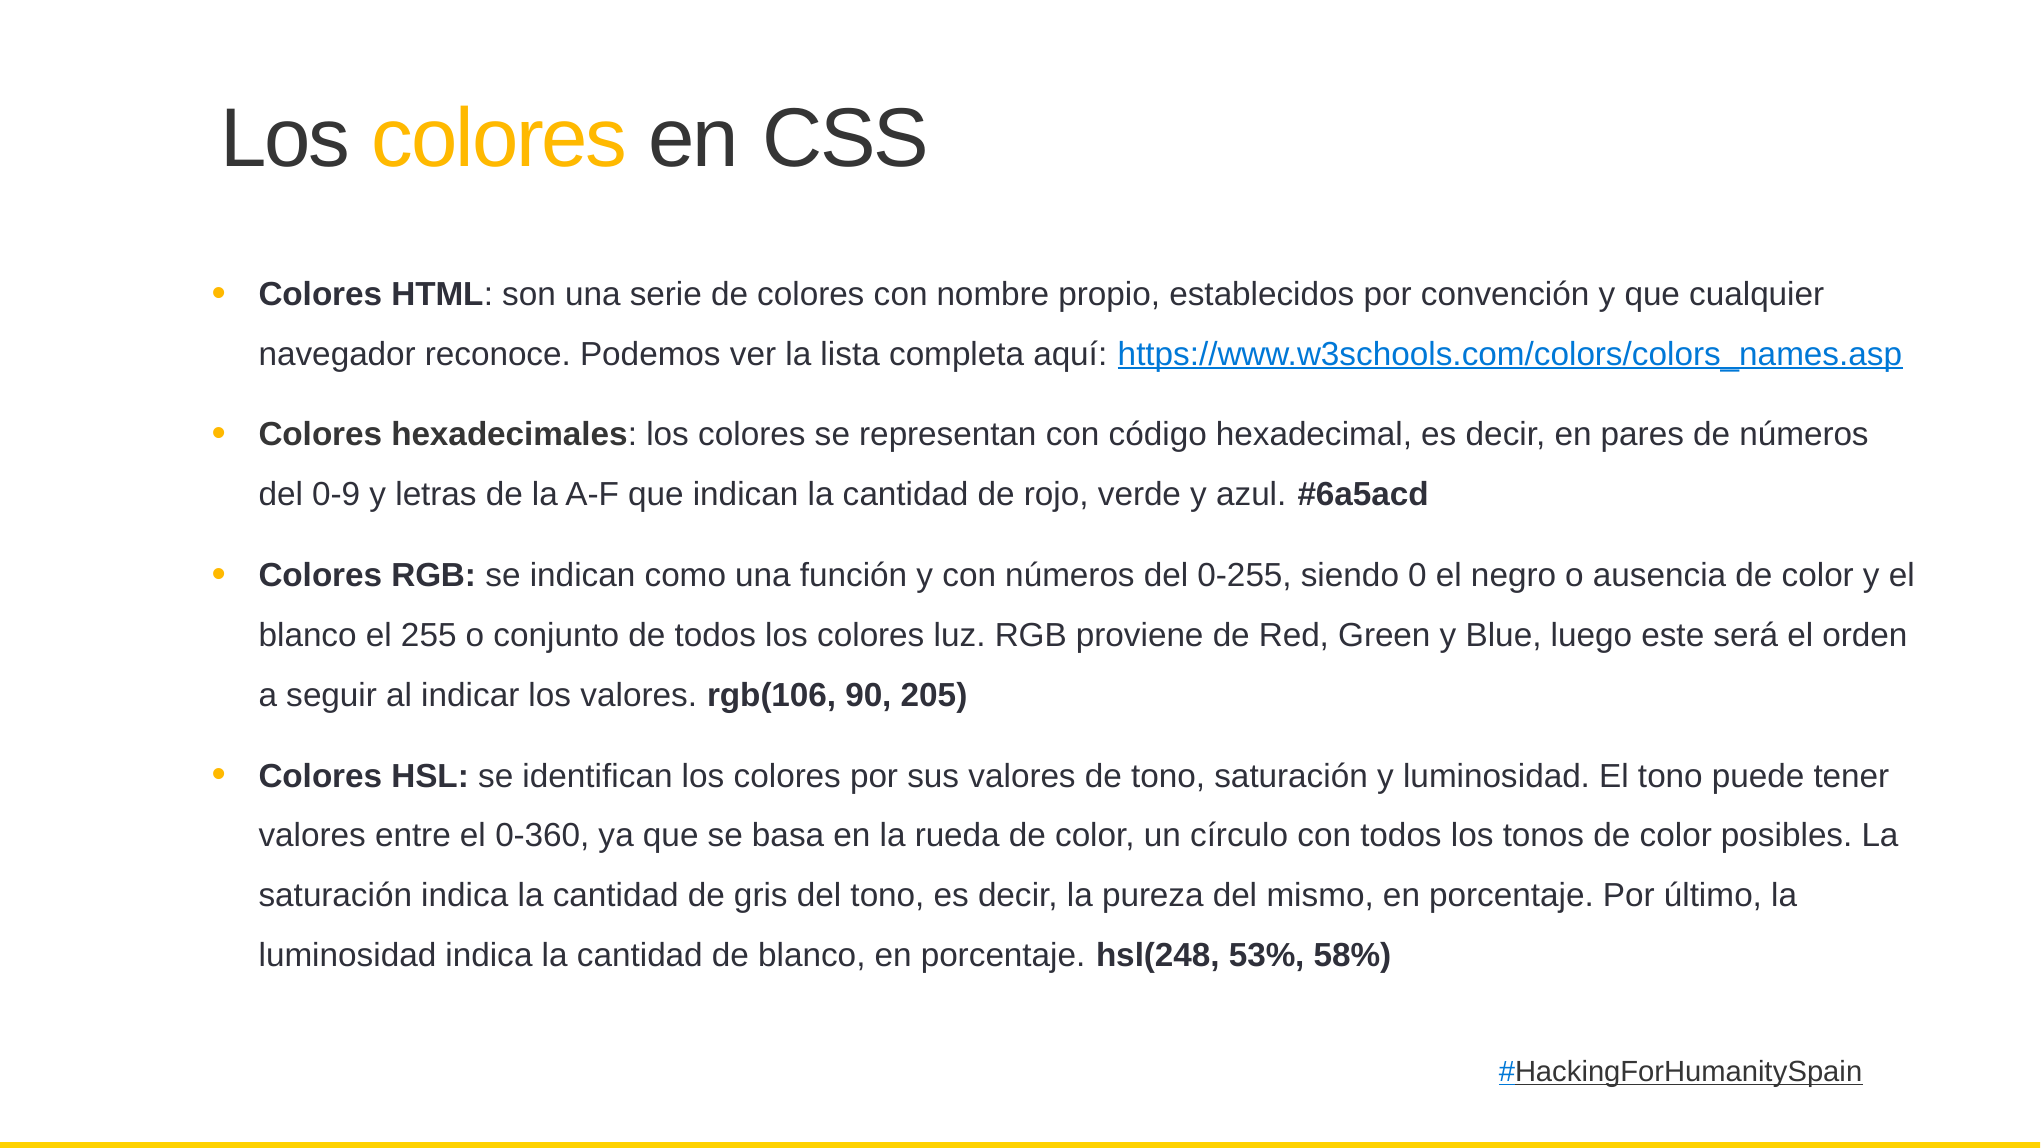

Los colores en CSS
Colores HTML: son una serie de colores con nombre propio, establecidos por convención y que cualquier navegador reconoce. Podemos ver la lista completa aquí: https://www.w3schools.com/colors/colors_names.asp
Colores hexadecimales: los colores se representan con código hexadecimal, es decir, en pares de números del 0-9 y letras de la A-F que indican la cantidad de rojo, verde y azul. #6a5acd
Colores RGB: se indican como una función y con números del 0-255, siendo 0 el negro o ausencia de color y el blanco el 255 o conjunto de todos los colores luz. RGB proviene de Red, Green y Blue, luego este será el orden a seguir al indicar los valores. rgb(106, 90, 205)
Colores HSL: se identifican los colores por sus valores de tono, saturación y luminosidad. El tono puede tener valores entre el 0-360, ya que se basa en la rueda de color, un círculo con todos los tonos de color posibles. La saturación indica la cantidad de gris del tono, es decir, la pureza del mismo, en porcentaje. Por último, la luminosidad indica la cantidad de blanco, en porcentaje. hsl(248, 53%, 58%)
#HackingForHumanitySpain